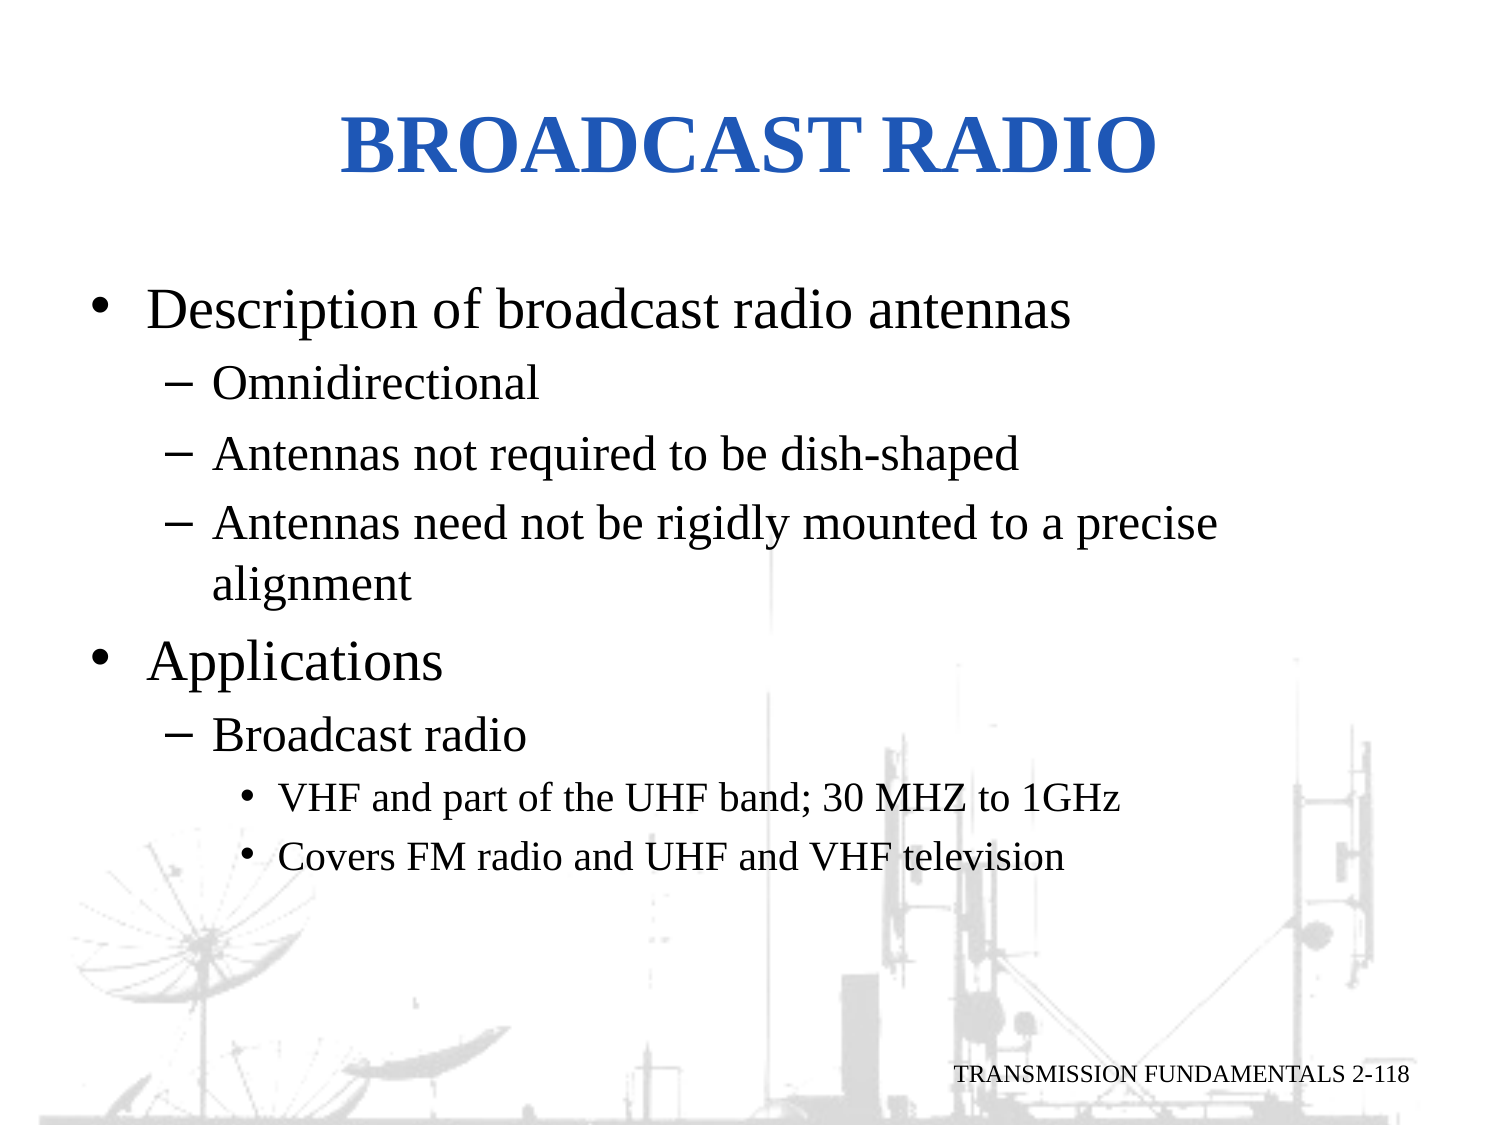

# Broadcast Radio
Description of broadcast radio antennas
Omnidirectional
Antennas not required to be dish-shaped
Antennas need not be rigidly mounted to a precise alignment
Applications
Broadcast radio
VHF and part of the UHF band; 30 MHZ to 1GHz
Covers FM radio and UHF and VHF television
TRANSMISSION FUNDAMENTALS 2-118